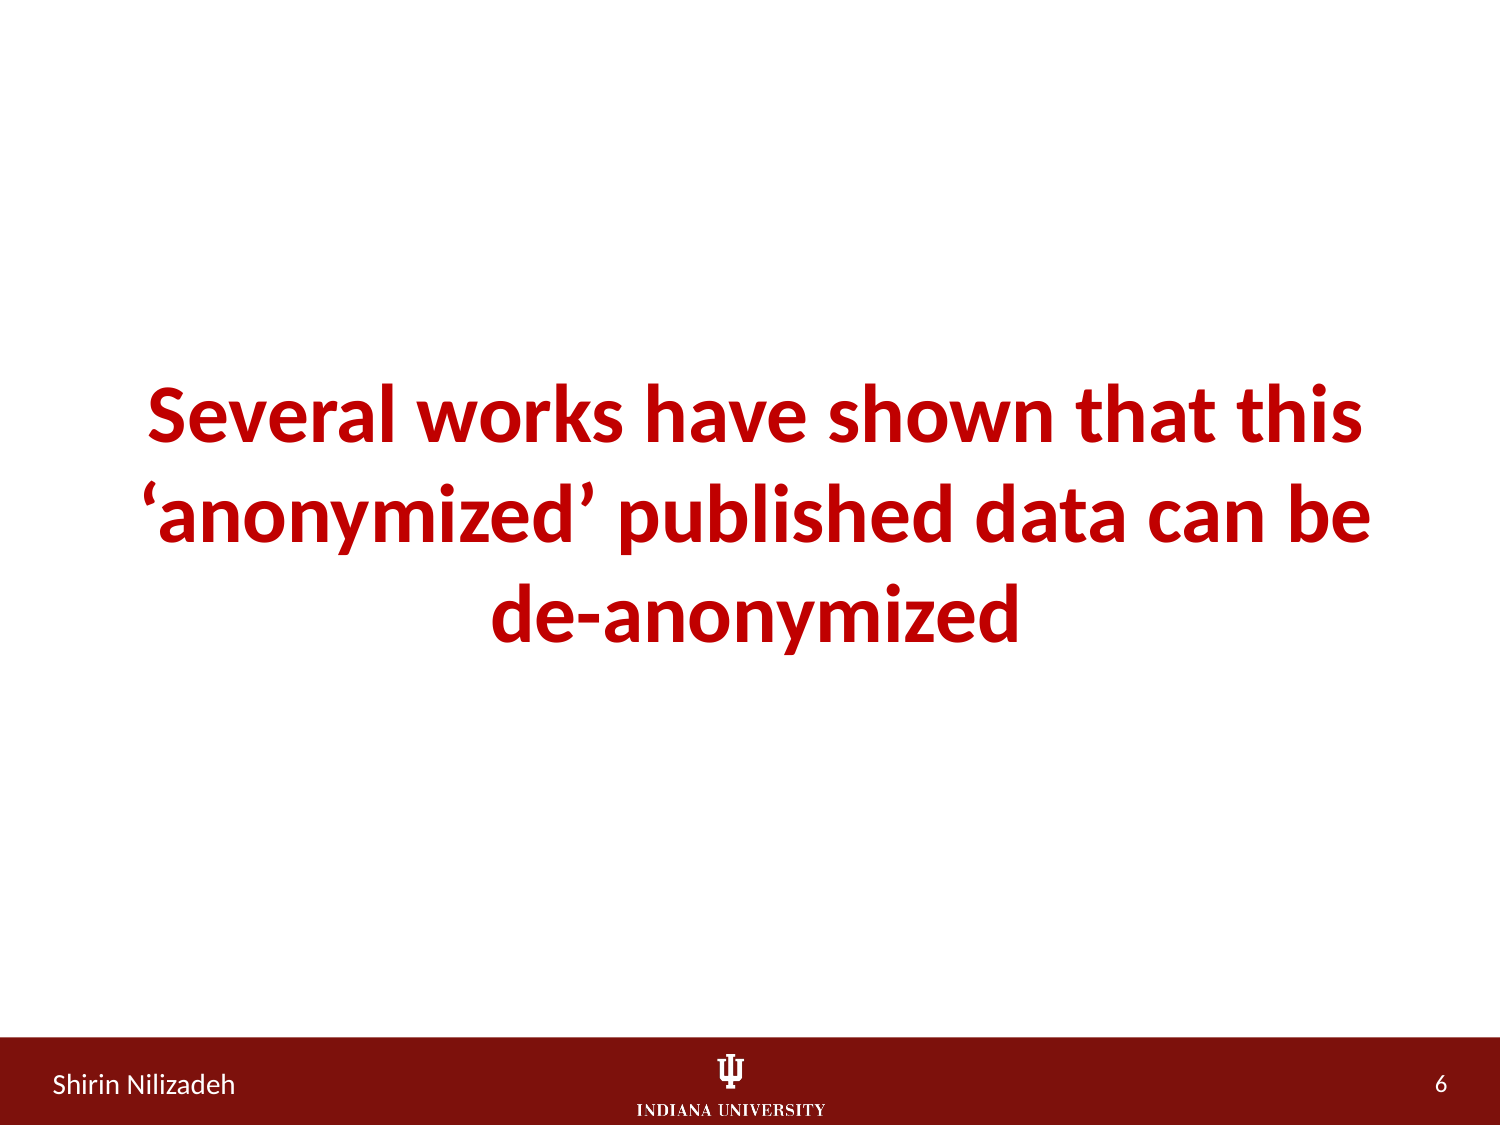

Several works have shown that this ‘anonymized’ published data can be de-anonymized
6